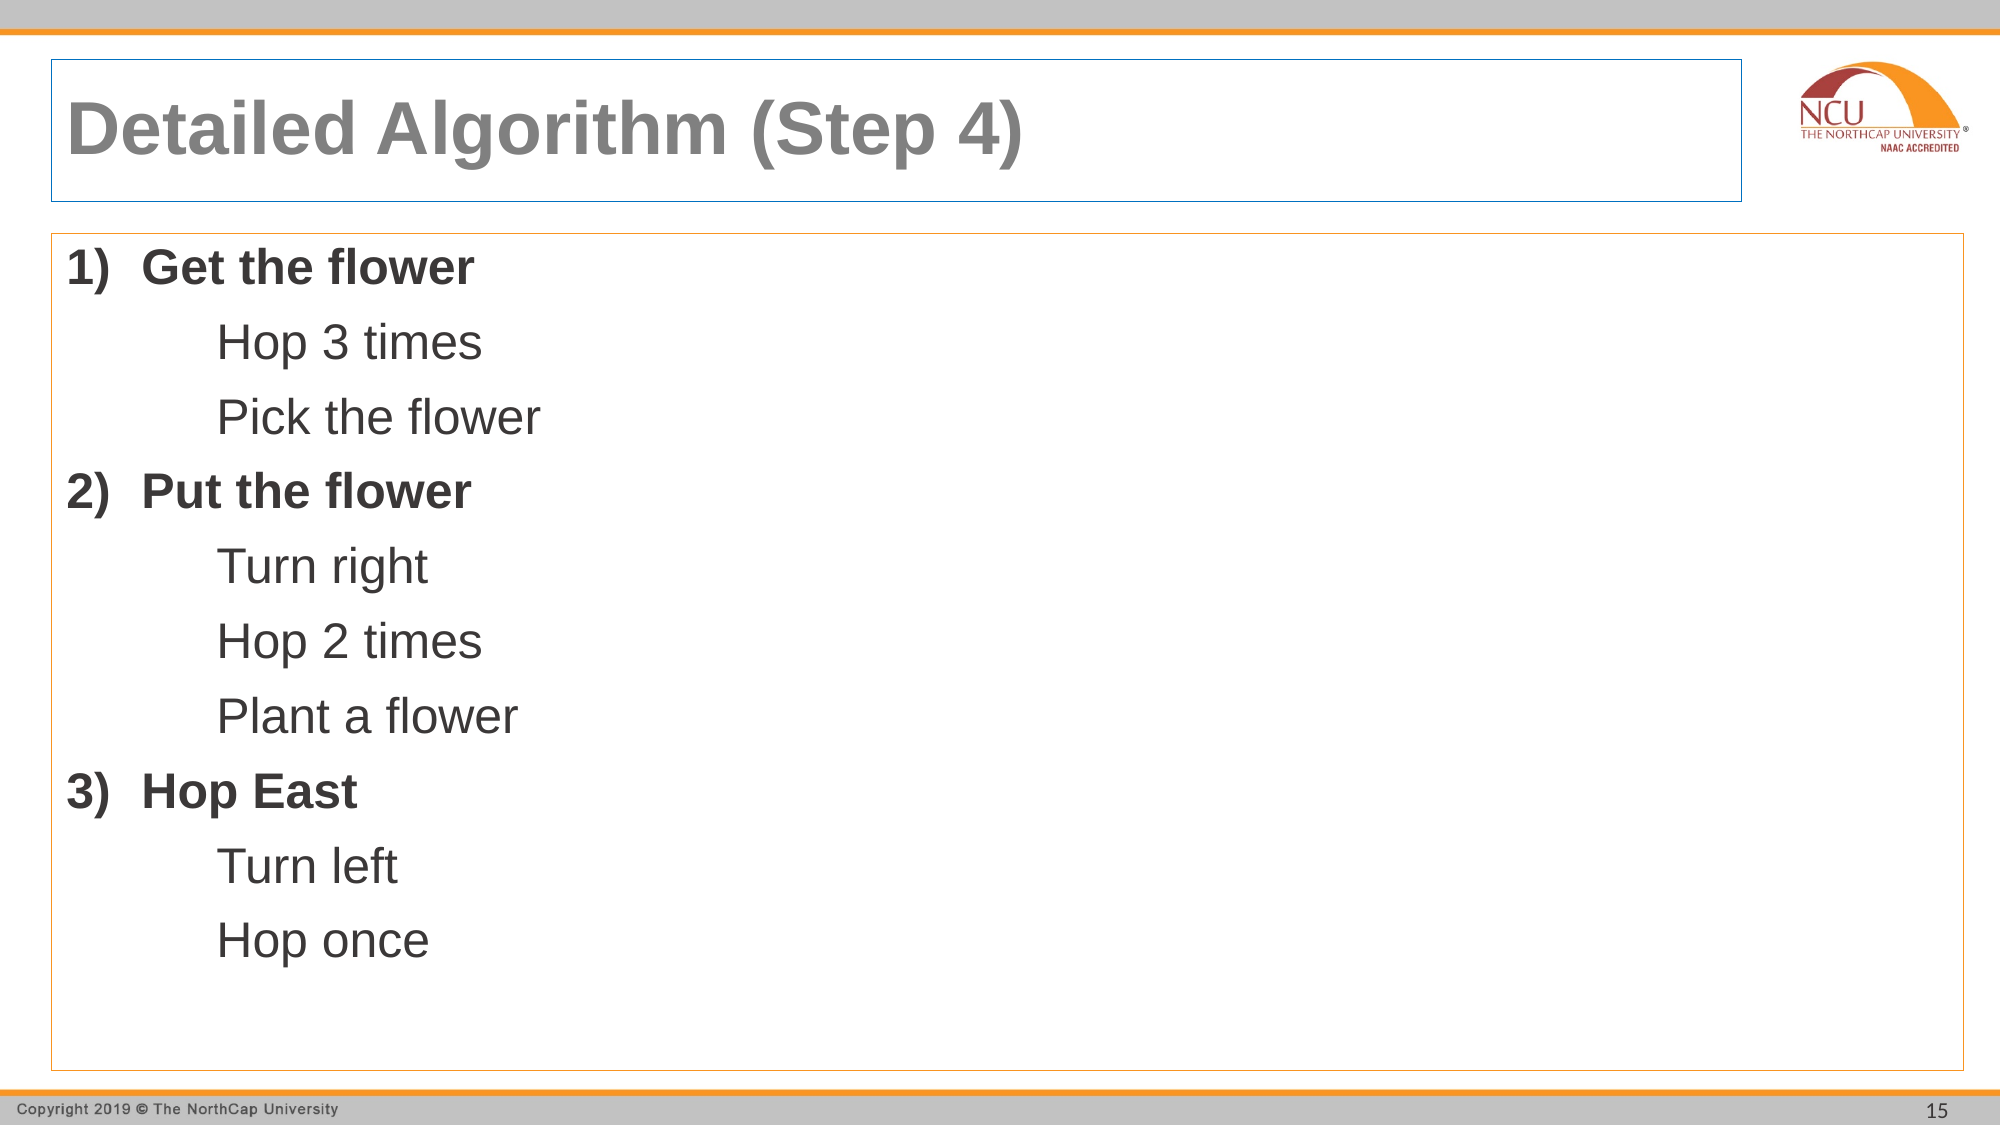

# Detailed Algorithm (Step 4)
Get the flower
	Hop 3 times
	Pick the flower
Put the flower
	Turn right
	Hop 2 times
	Plant a flower
Hop East
	Turn left
	Hop once

15